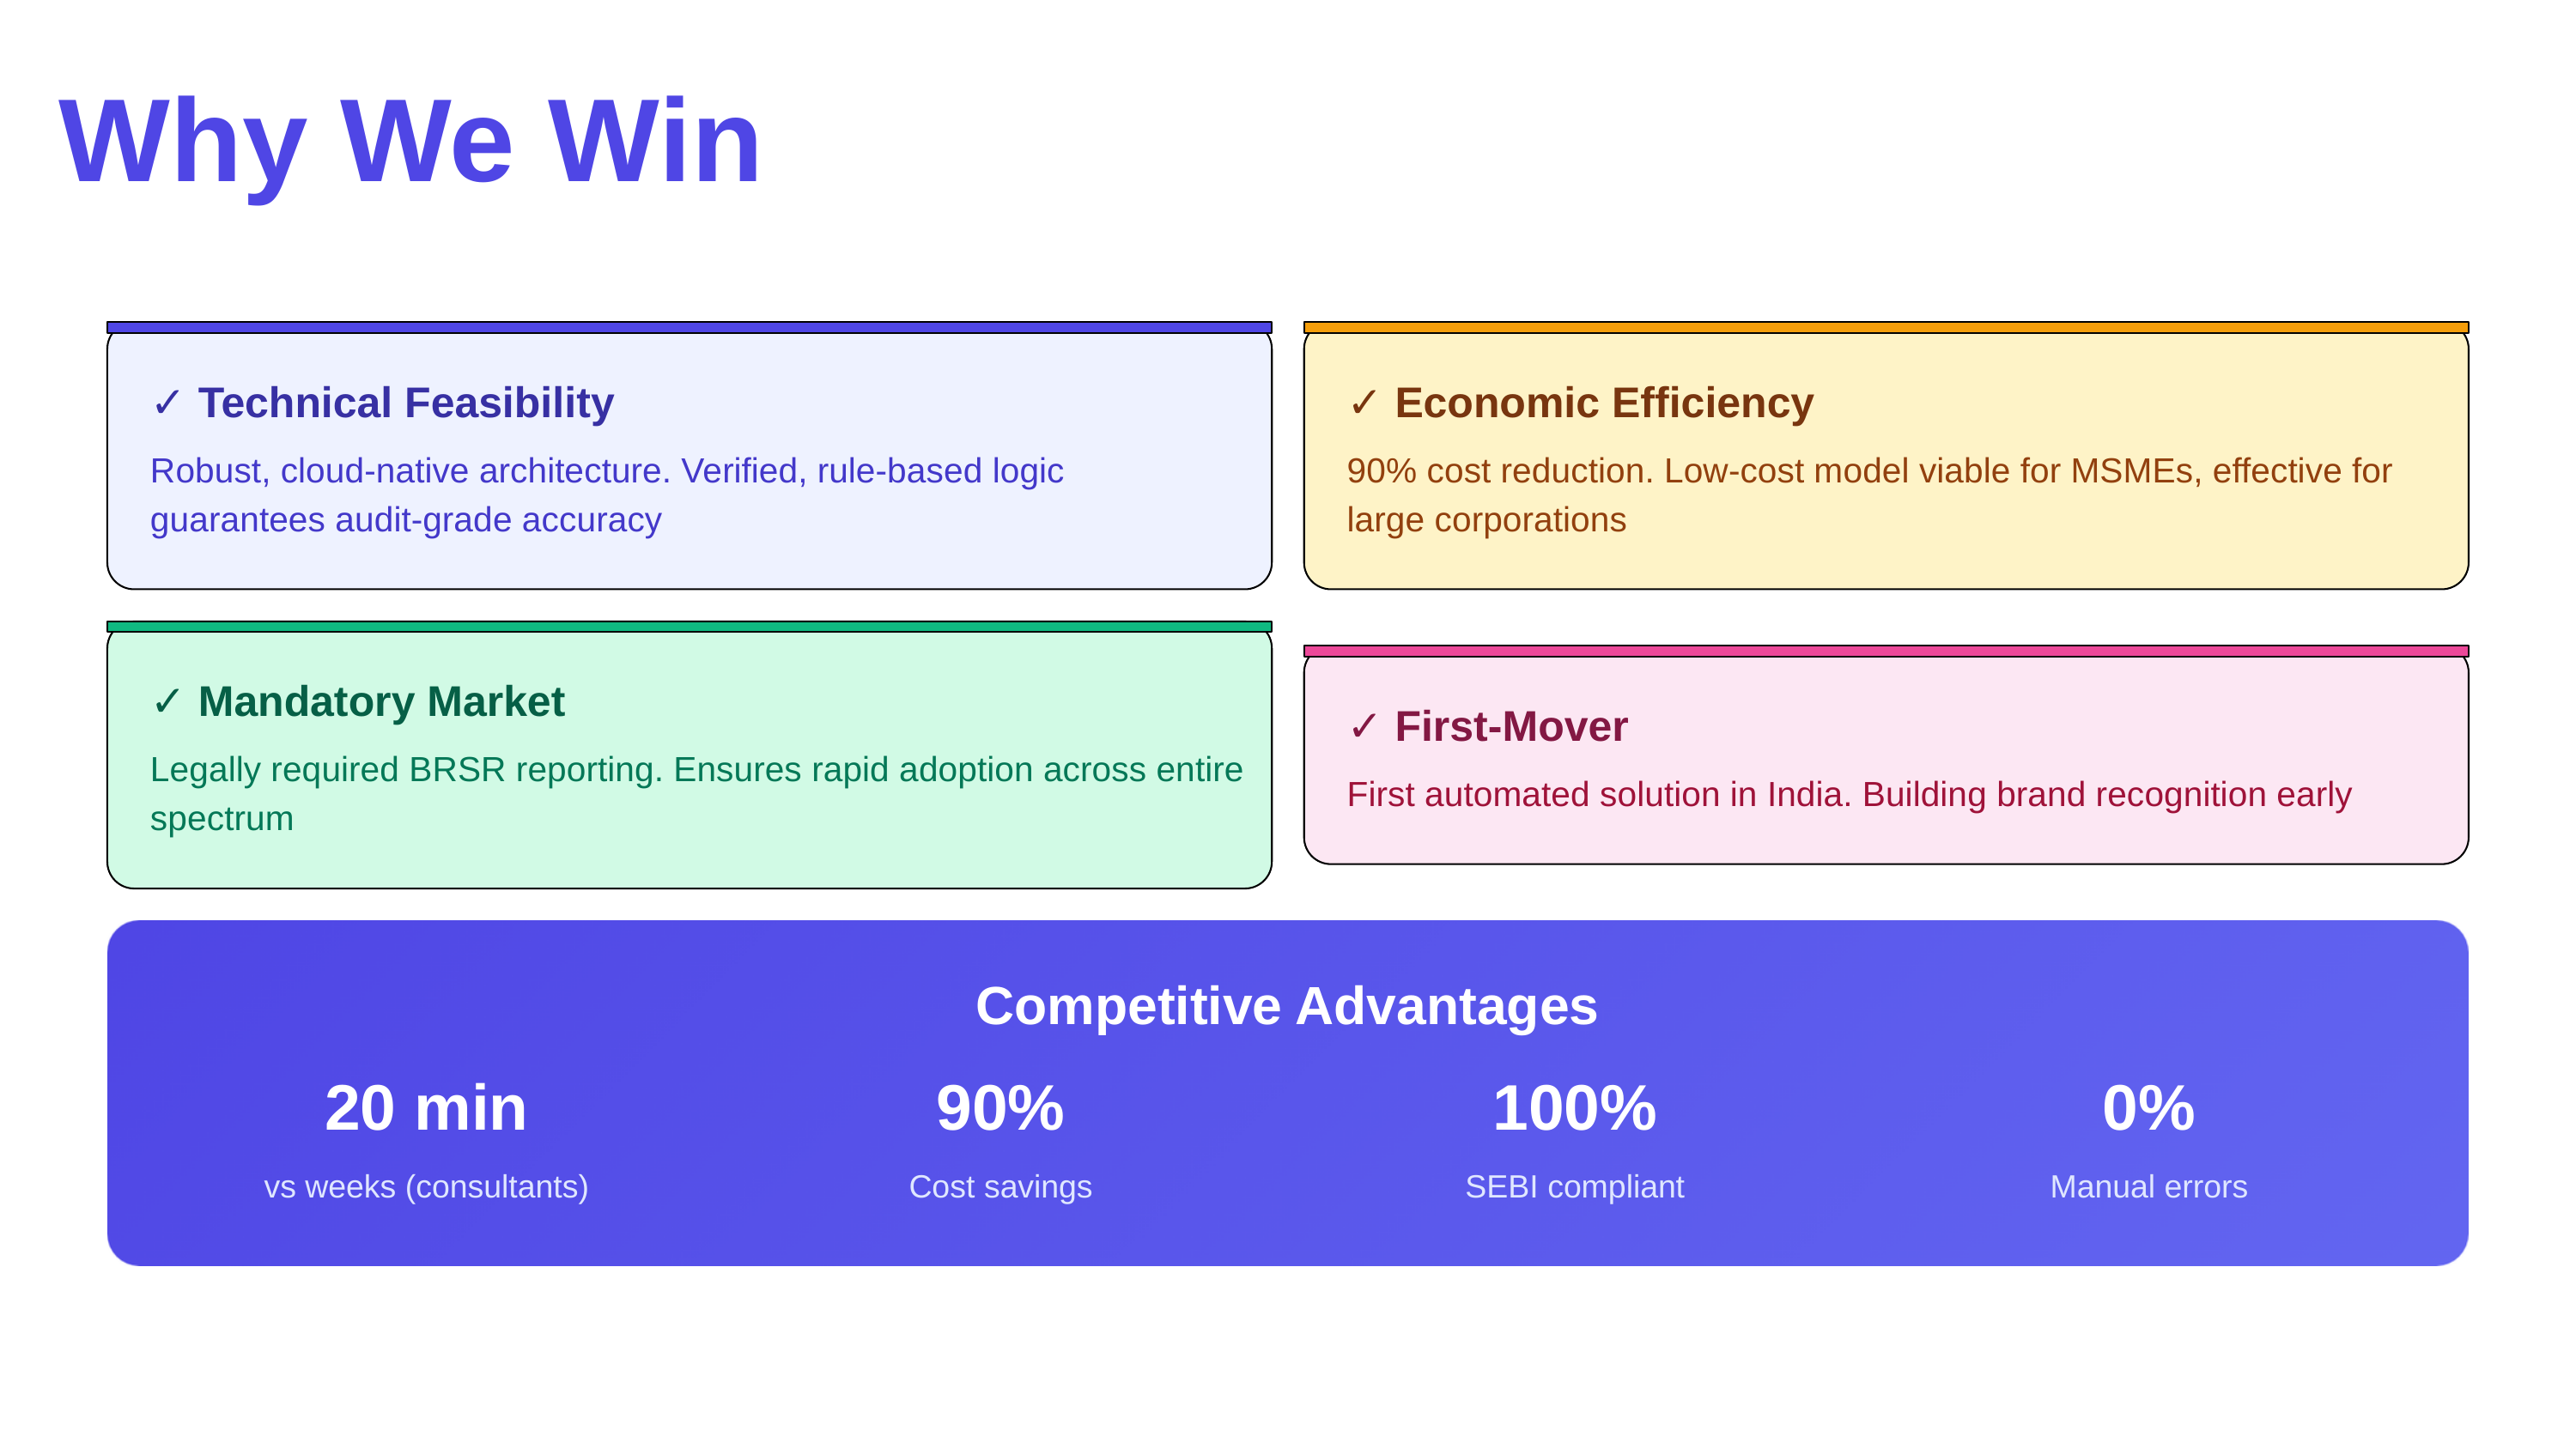

Why We Win

✓ Technical Feasibility
✓ Economic Efficiency
Robust, cloud-native architecture. Verified, rule-based logic guarantees audit-grade accuracy
90% cost reduction. Low-cost model viable for MSMEs, effective for large corporations

✓ Mandatory Market
✓ First-Mover
Legally required BRSR reporting. Ensures rapid adoption across entire spectrum
First automated solution in India. Building brand recognition early

Competitive Advantages
20 min
90%
100%
0%
vs weeks (consultants)
Cost savings
SEBI compliant
Manual errors